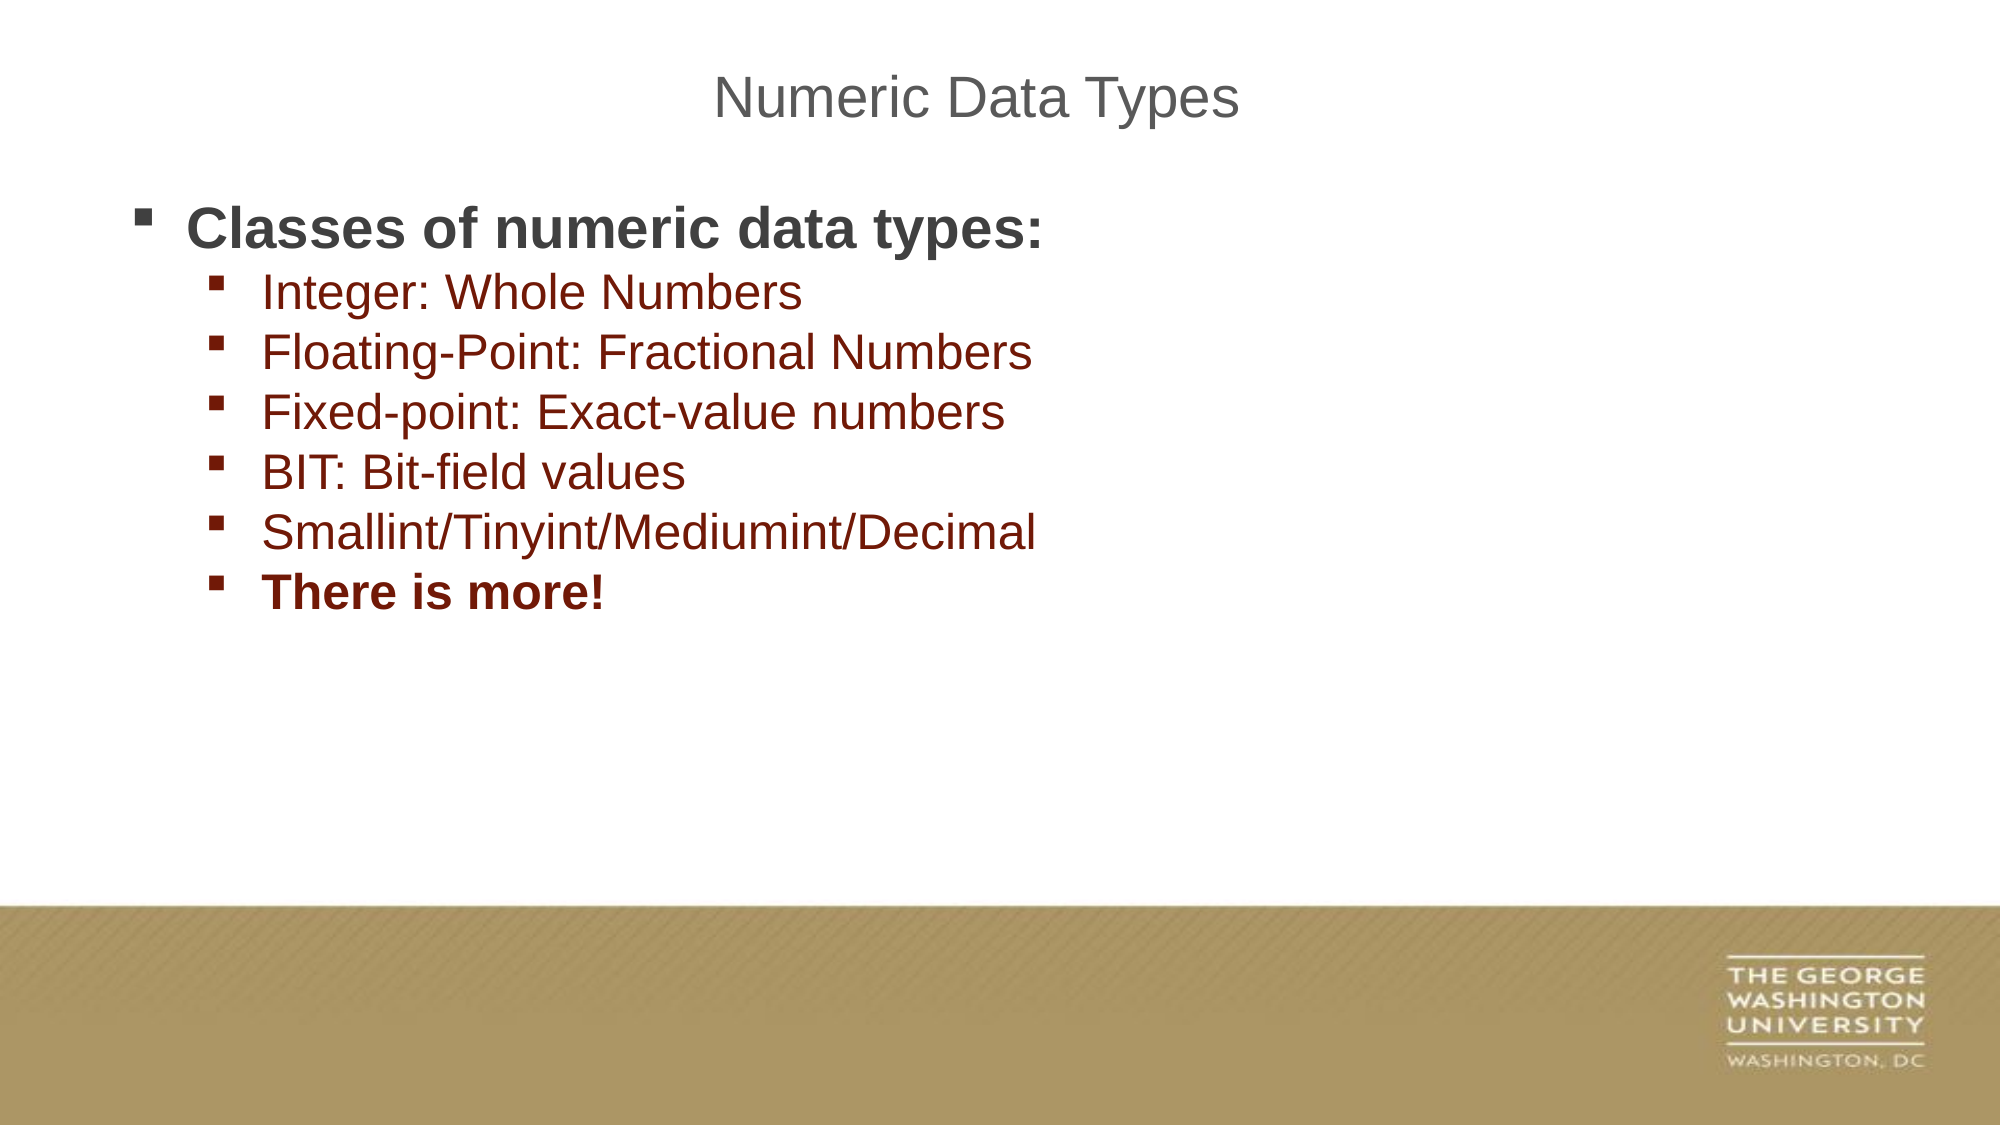

Numeric Data Types
Classes of numeric data types:
Integer: Whole Numbers
Floating-Point: Fractional Numbers
Fixed-point: Exact-value numbers
BIT: Bit-field values
Smallint/Tinyint/Mediumint/Decimal
There is more!